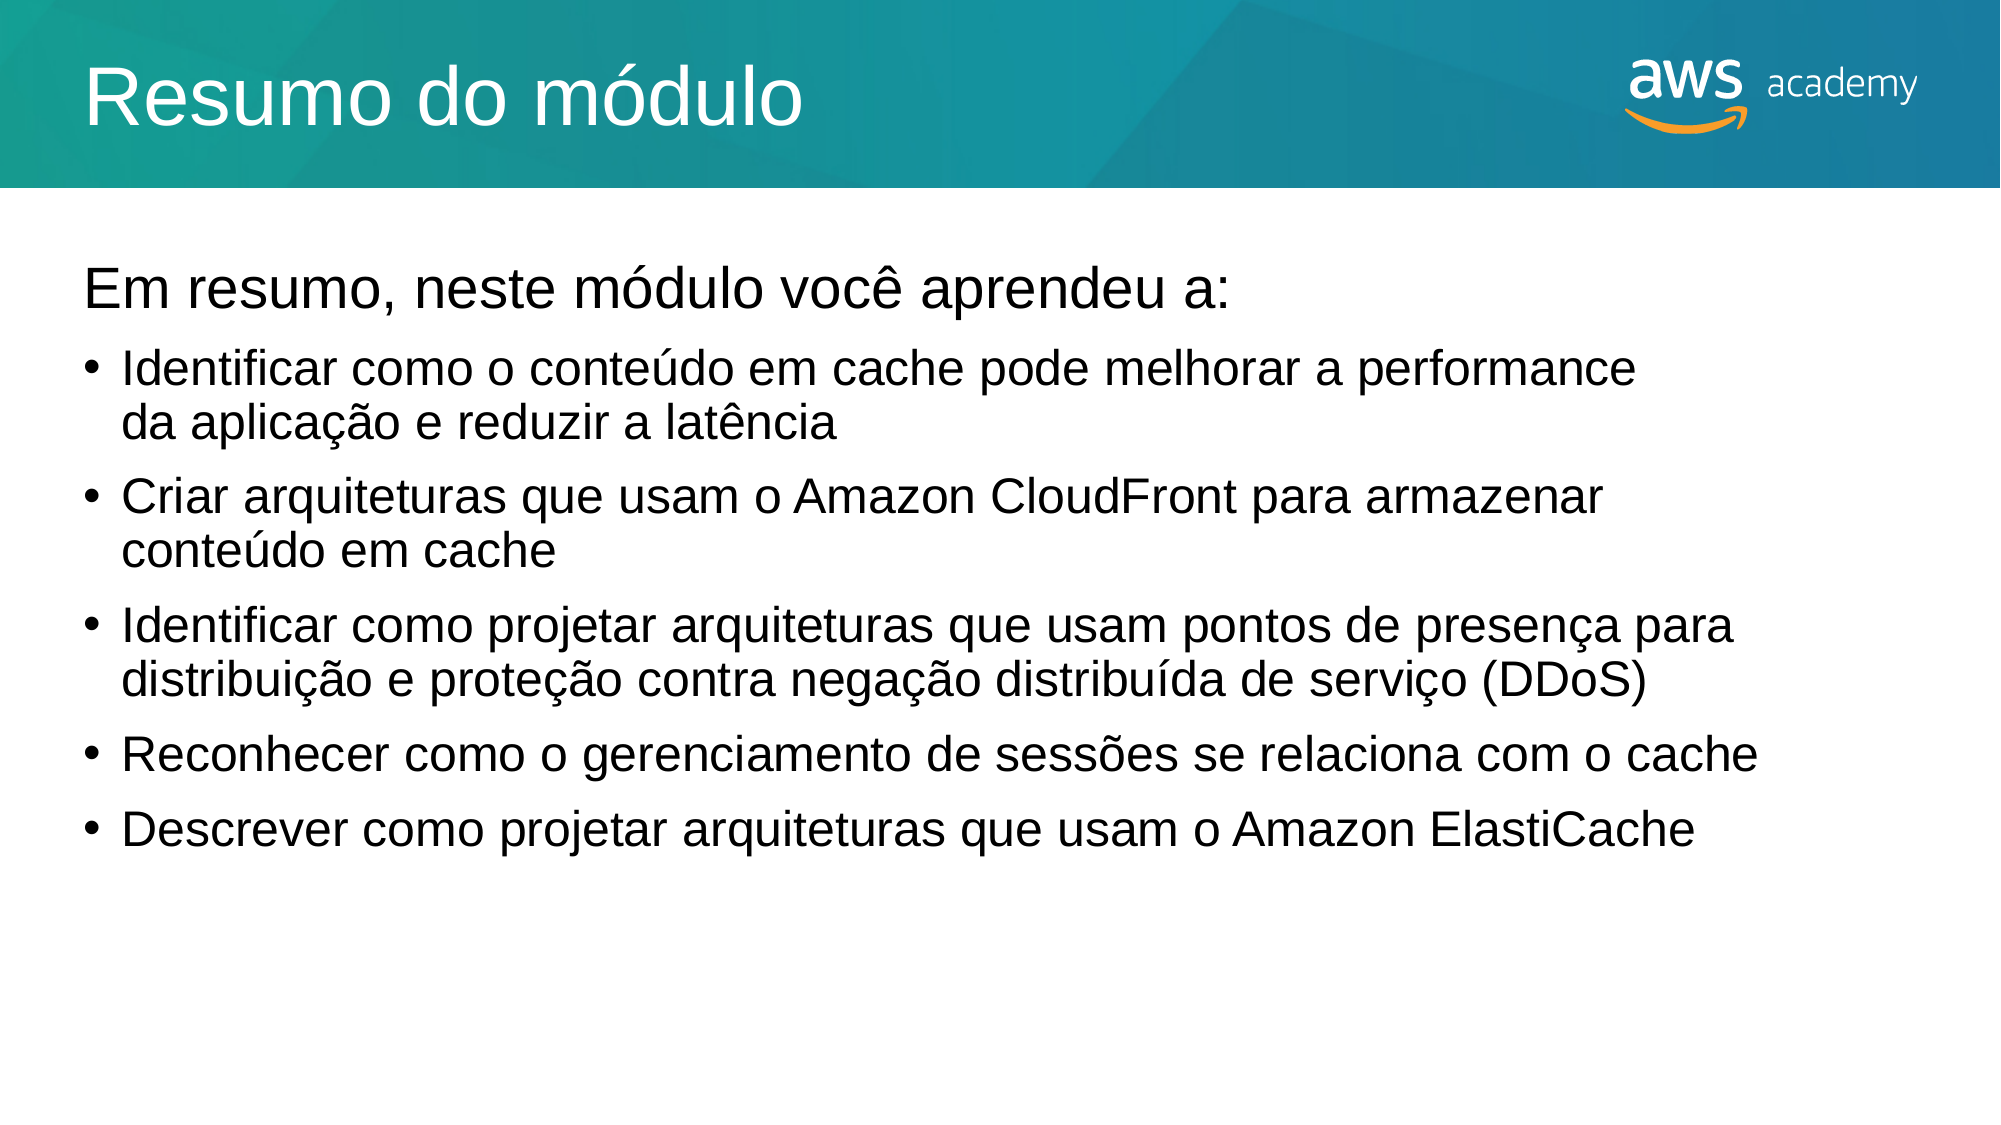

# Resumo do módulo
Em resumo, neste módulo você aprendeu a:
Identificar como o conteúdo em cache pode melhorar a performance da aplicação e reduzir a latência
Criar arquiteturas que usam o Amazon CloudFront para armazenar conteúdo em cache
Identificar como projetar arquiteturas que usam pontos de presença para distribuição e proteção contra negação distribuída de serviço (DDoS)
Reconhecer como o gerenciamento de sessões se relaciona com o cache
Descrever como projetar arquiteturas que usam o Amazon ElastiCache